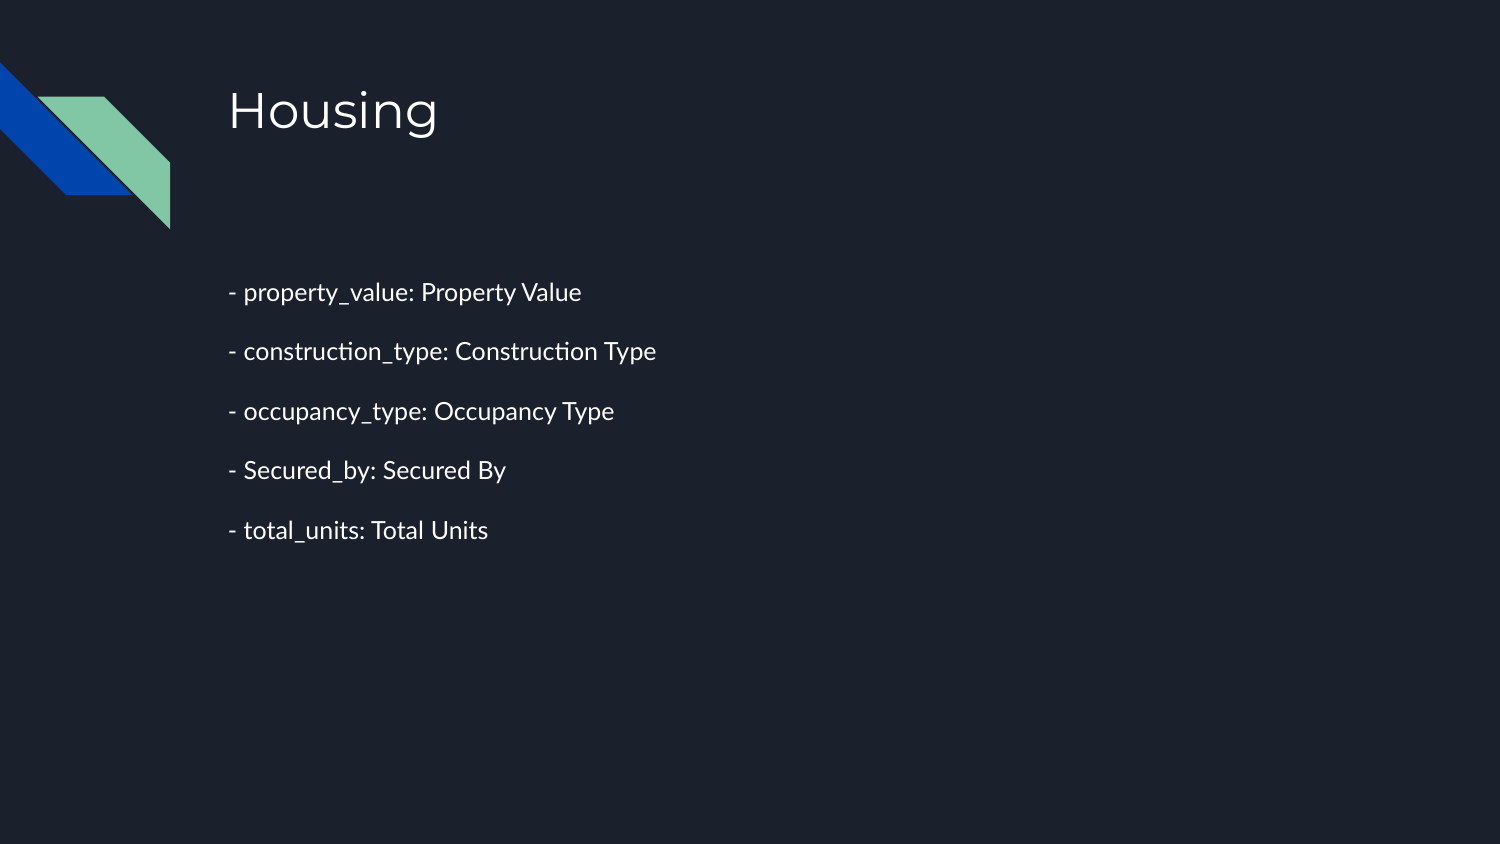

# Housing
- property_value: Property Value
- construction_type: Construction Type
- occupancy_type: Occupancy Type
- Secured_by: Secured By
- total_units: Total Units